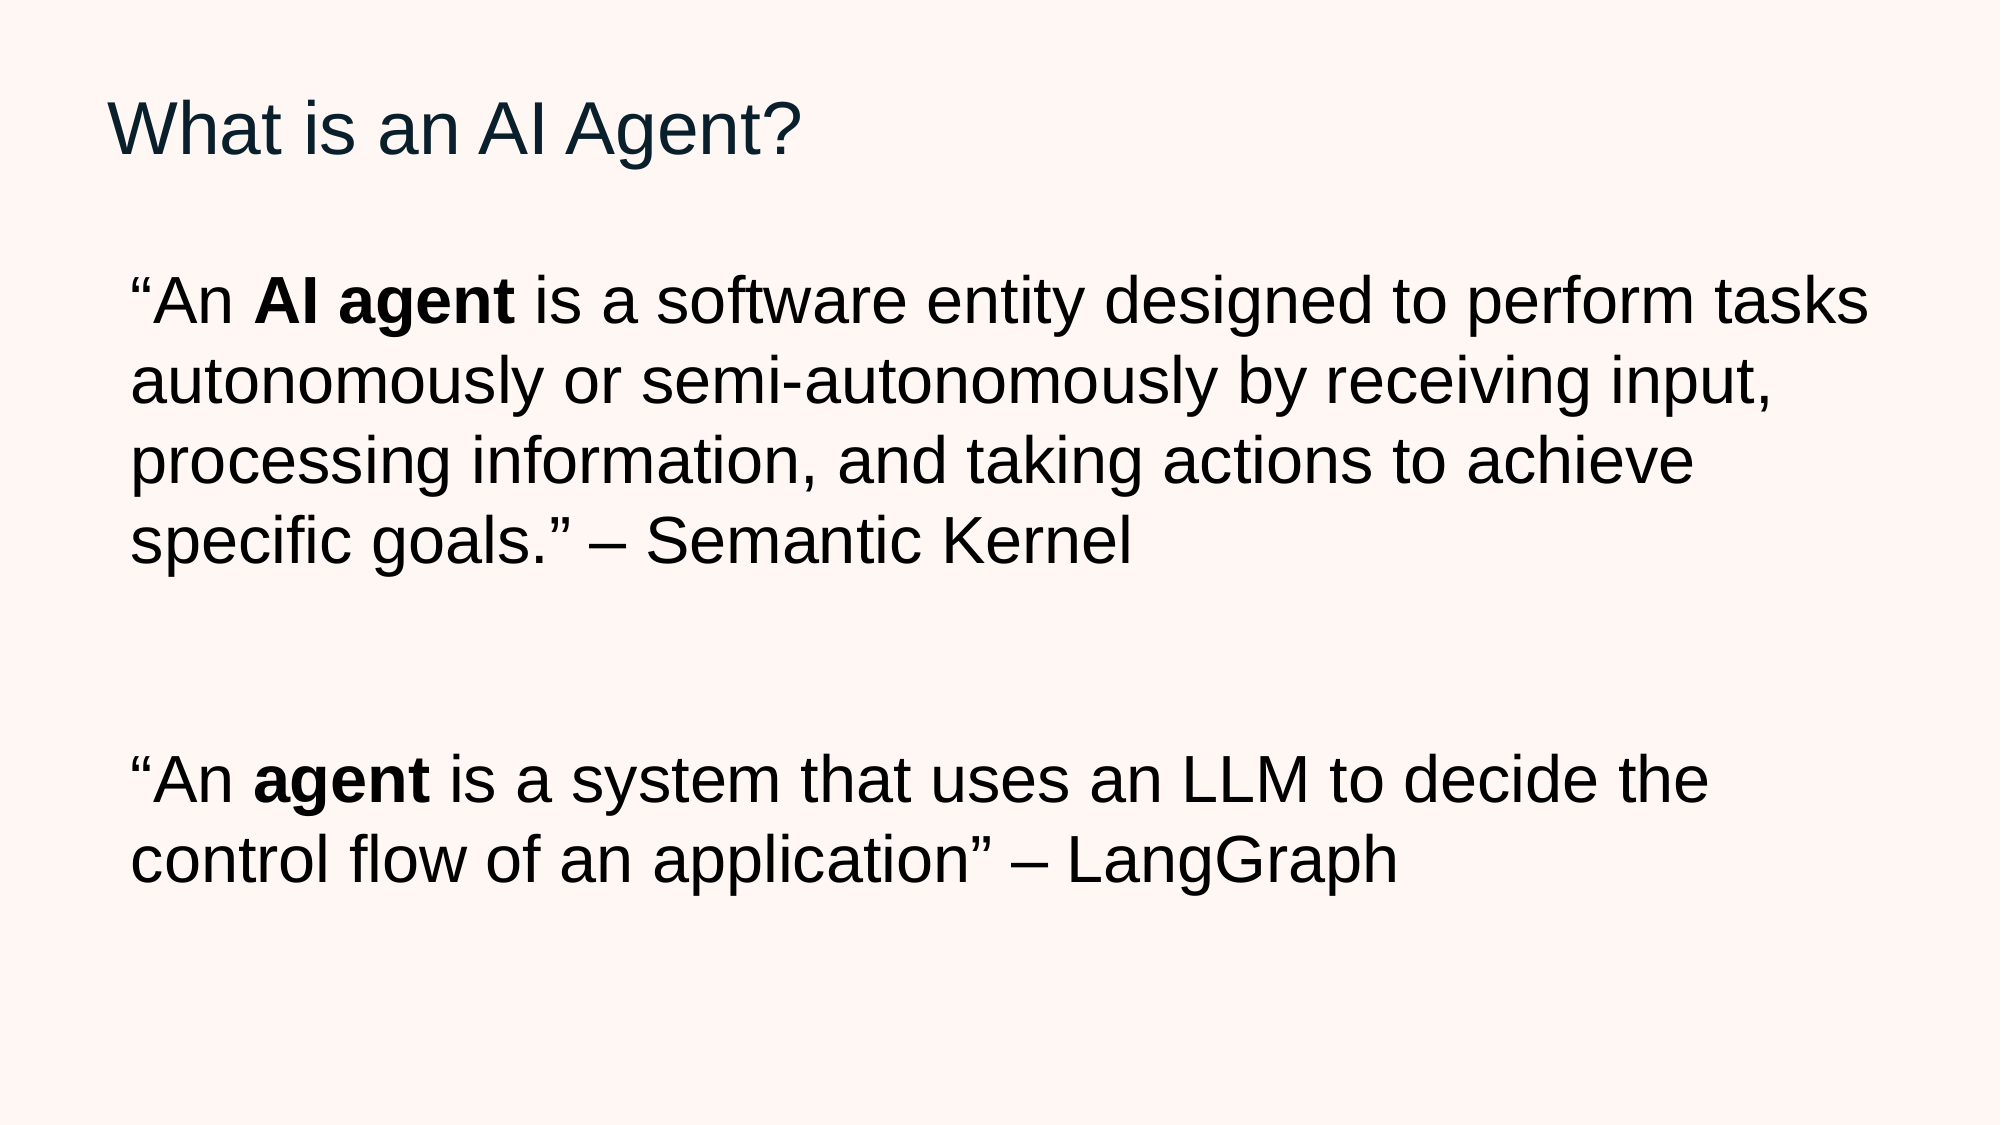

# What is an AI Agent?
“An AI agent is a software entity designed to perform tasks autonomously or semi-autonomously by receiving input, processing information, and taking actions to achieve specific goals.” – Semantic Kernel

“An agent is a system that uses an LLM to decide the control flow of an application” – LangGraph